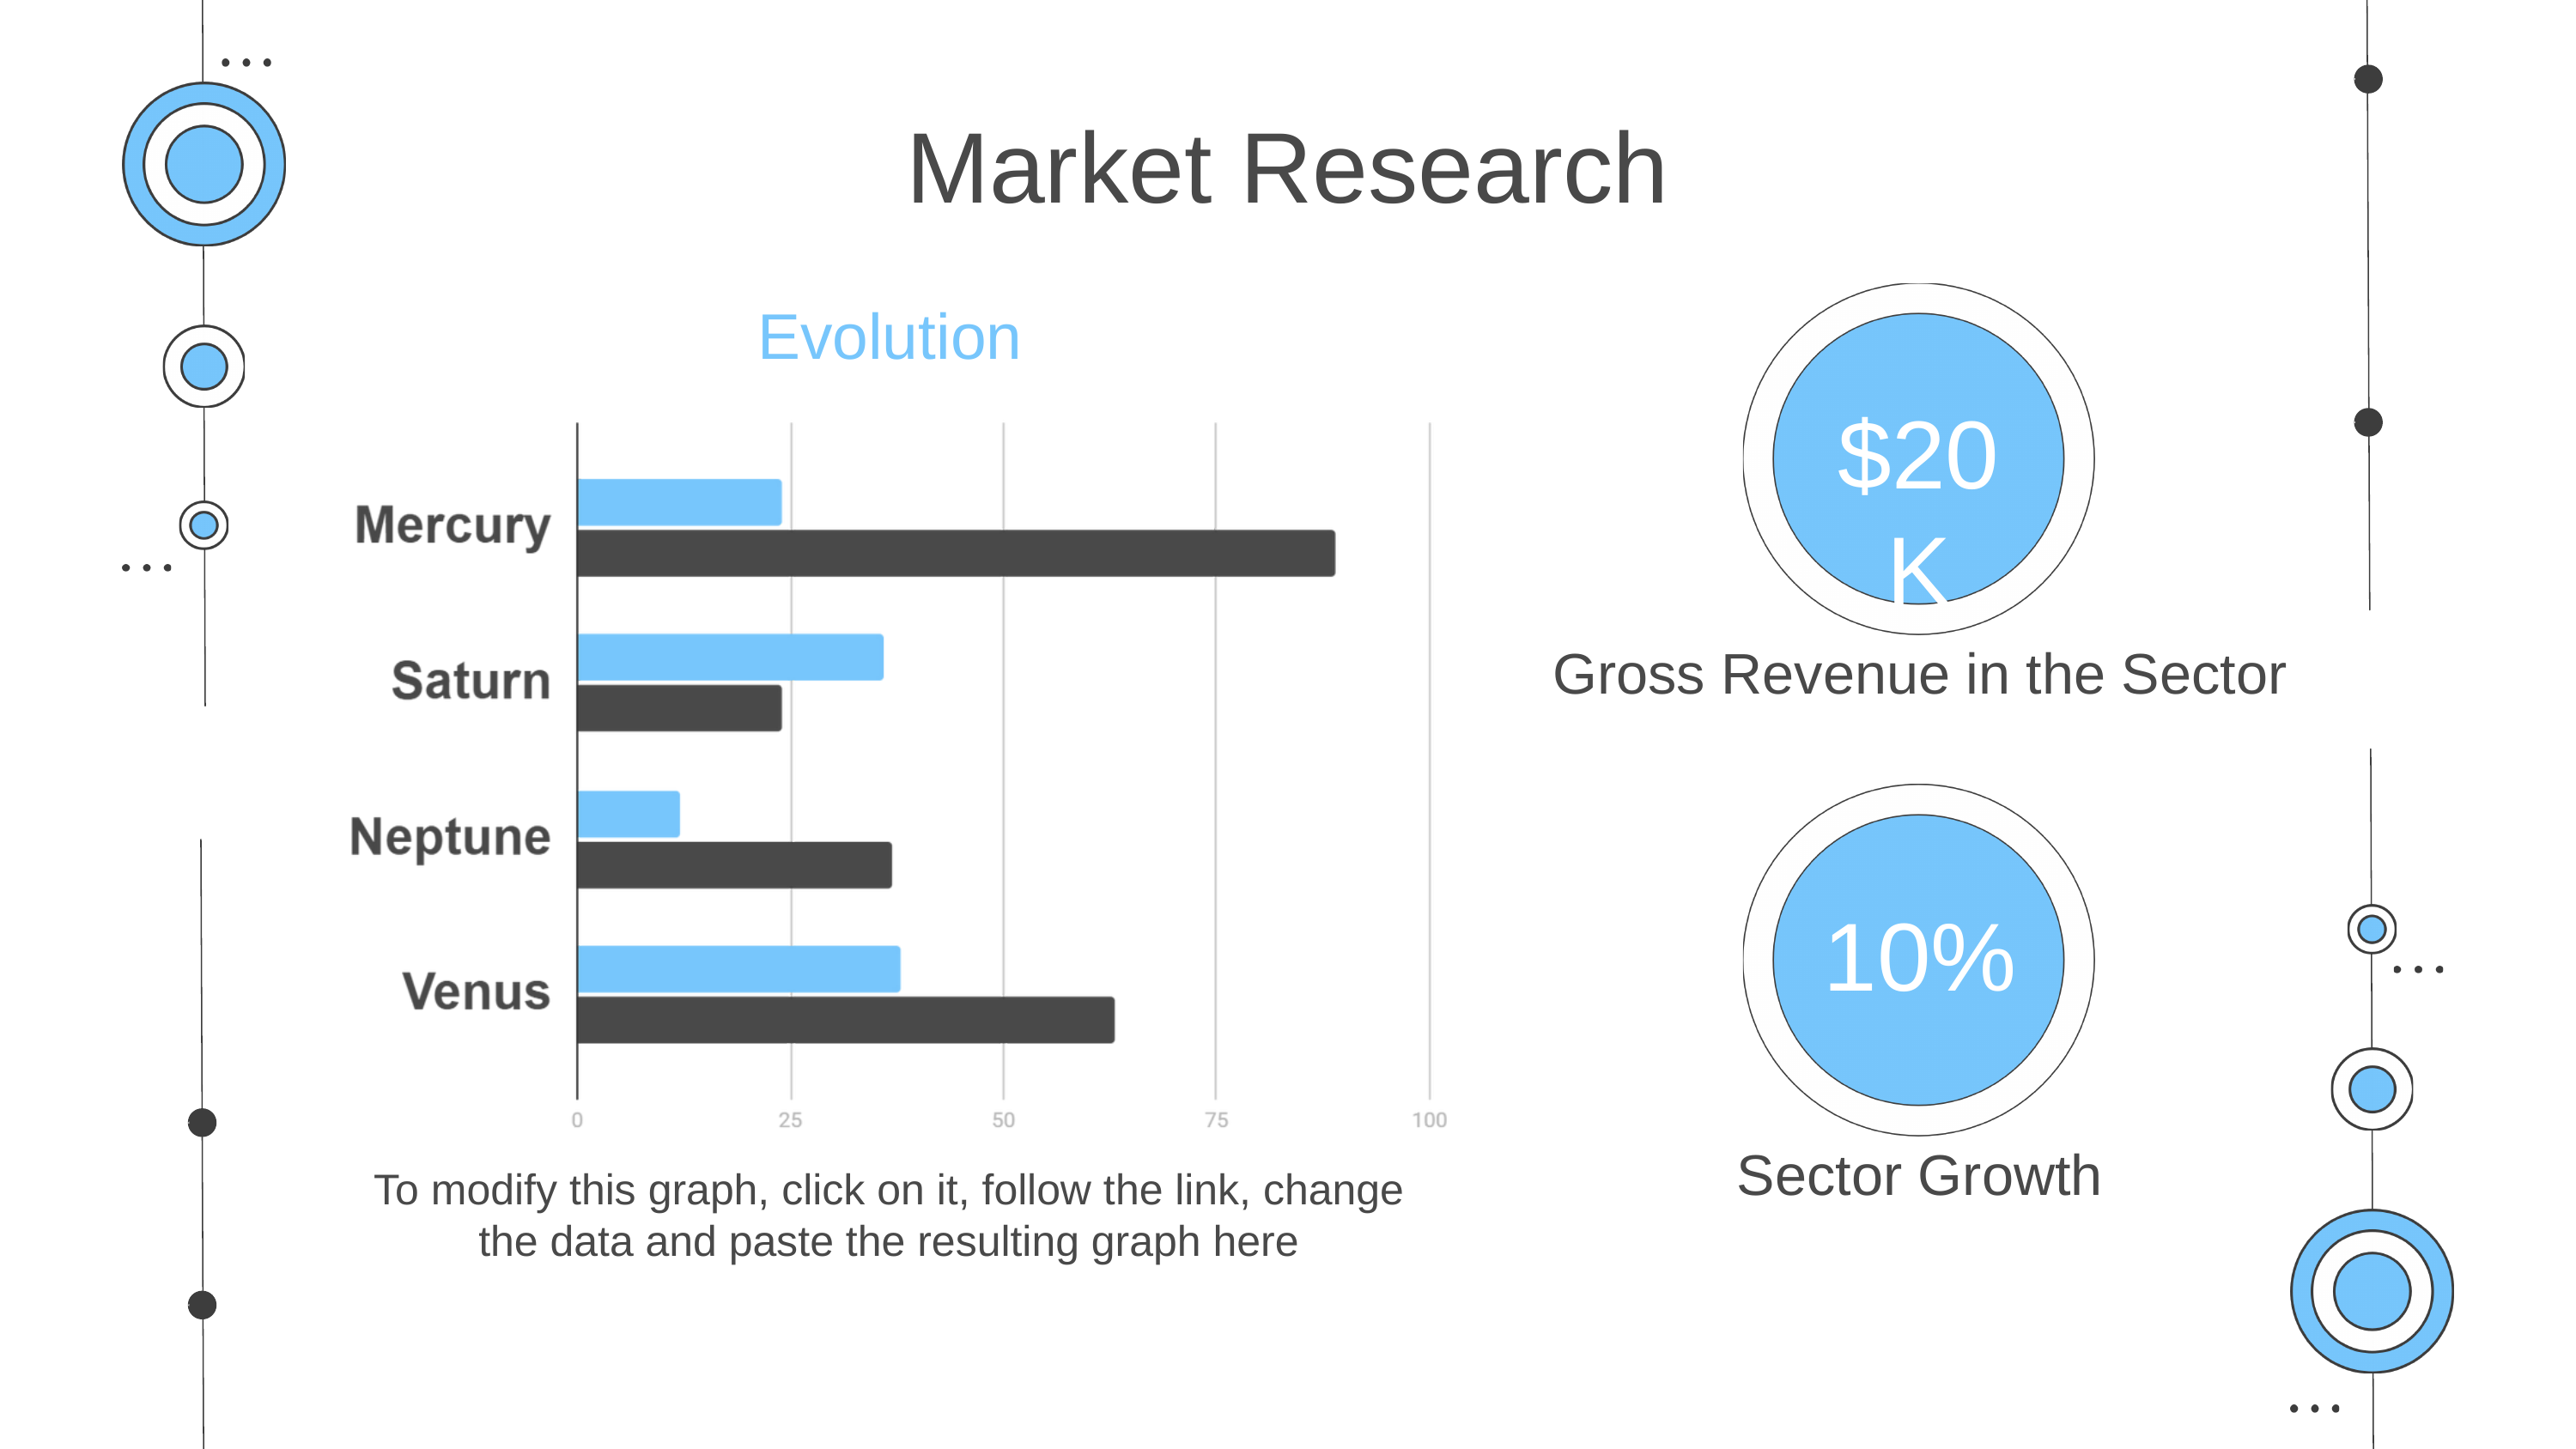

Market Research

Evolution

$20K

Gross Revenue in the Sector

10%
45K

Sector Growth

To modify this graph, click on it, follow the link, change the data and paste the resulting graph here